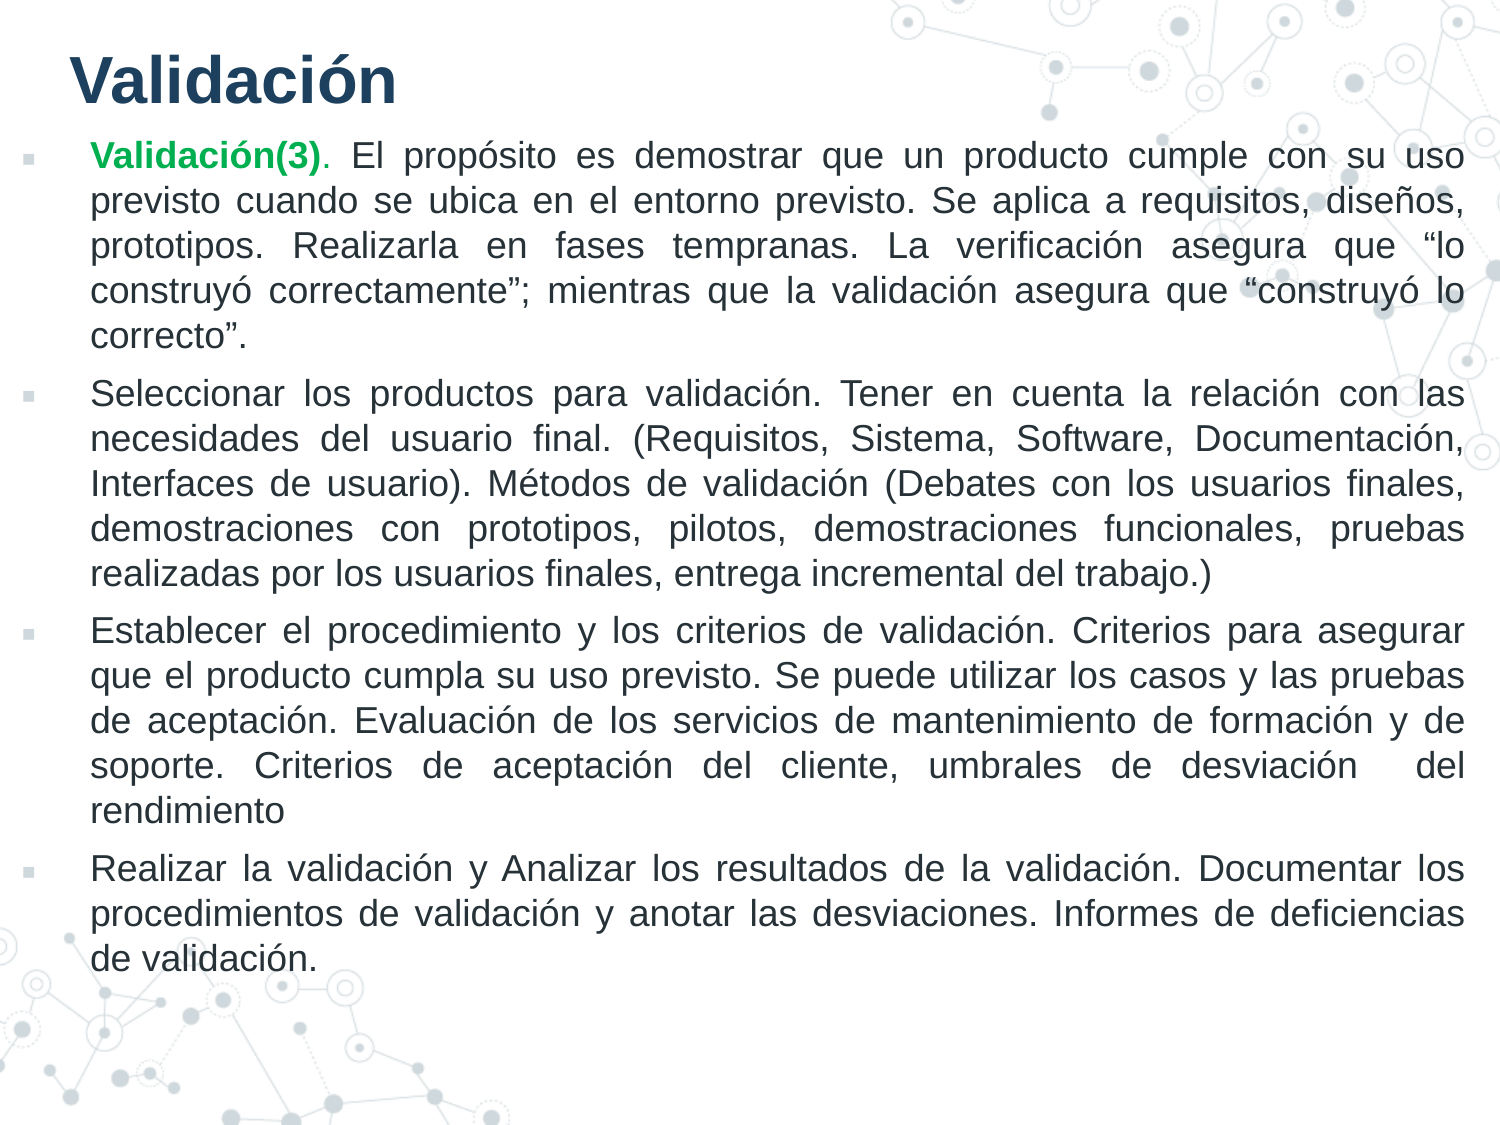

# Validación
Validación(3). El propósito es demostrar que un producto cumple con su uso previsto cuando se ubica en el entorno previsto. Se aplica a requisitos, diseños, prototipos. Realizarla en fases tempranas. La verificación asegura que “lo construyó correctamente”; mientras que la validación asegura que “construyó lo correcto”.
Seleccionar los productos para validación. Tener en cuenta la relación con las necesidades del usuario final. (Requisitos, Sistema, Software, Documentación, Interfaces de usuario). Métodos de validación (Debates con los usuarios finales, demostraciones con prototipos, pilotos, demostraciones funcionales, pruebas realizadas por los usuarios finales, entrega incremental del trabajo.)
Establecer el procedimiento y los criterios de validación. Criterios para asegurar que el producto cumpla su uso previsto. Se puede utilizar los casos y las pruebas de aceptación. Evaluación de los servicios de mantenimiento de formación y de soporte. Criterios de aceptación del cliente, umbrales de desviación  del rendimiento
Realizar la validación y Analizar los resultados de la validación. Documentar los procedimientos de validación y anotar las desviaciones. Informes de deficiencias de validación.